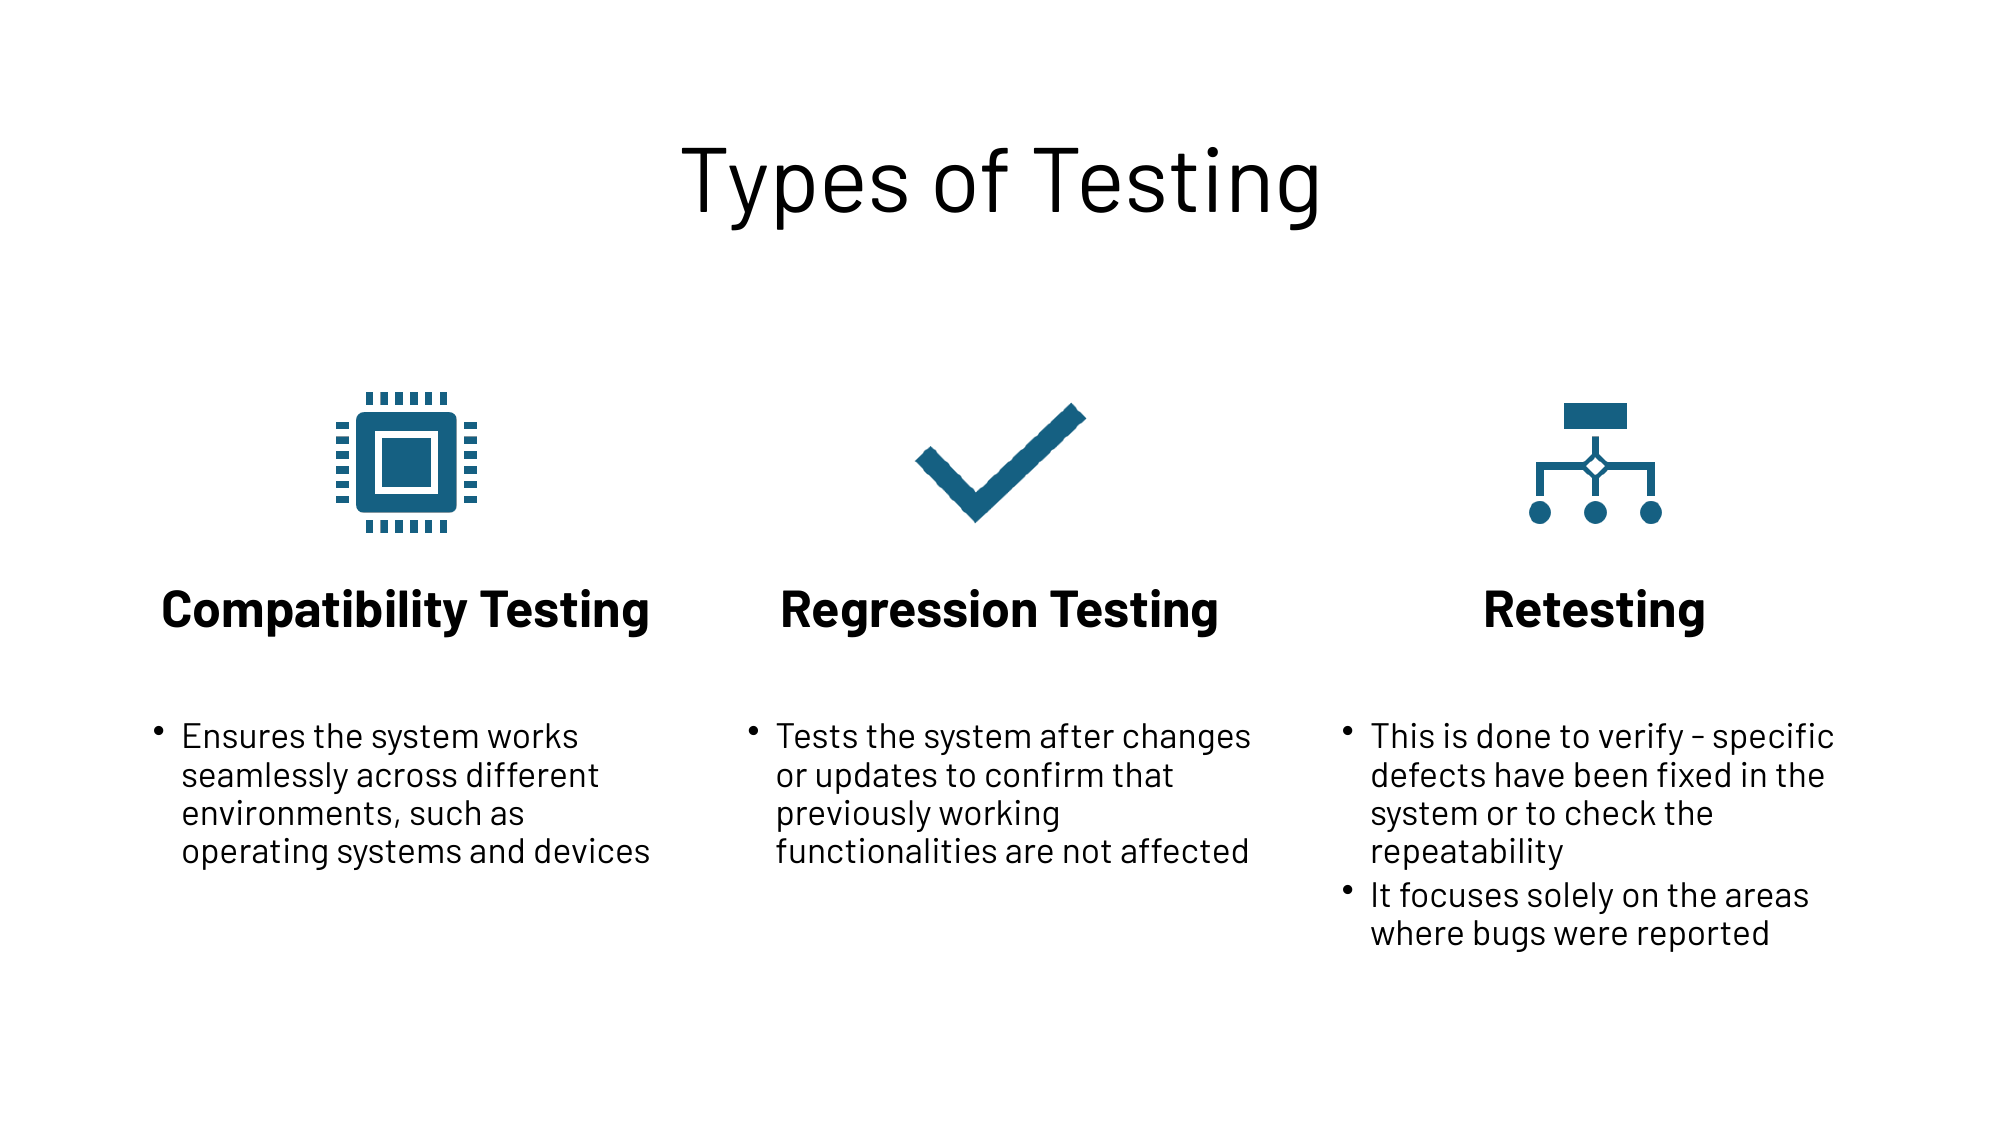

# Types of Testing
Compatibility Testing

Ensures the system works seamlessly across different environments, such as operating systems and devices
Regression Testing

Tests the system after changes or updates to confirm that previously working functionalities are not affected
Retesting

This is done to verify - specific defects have been fixed in the system or to check the repeatability
It focuses solely on the areas where bugs were reported